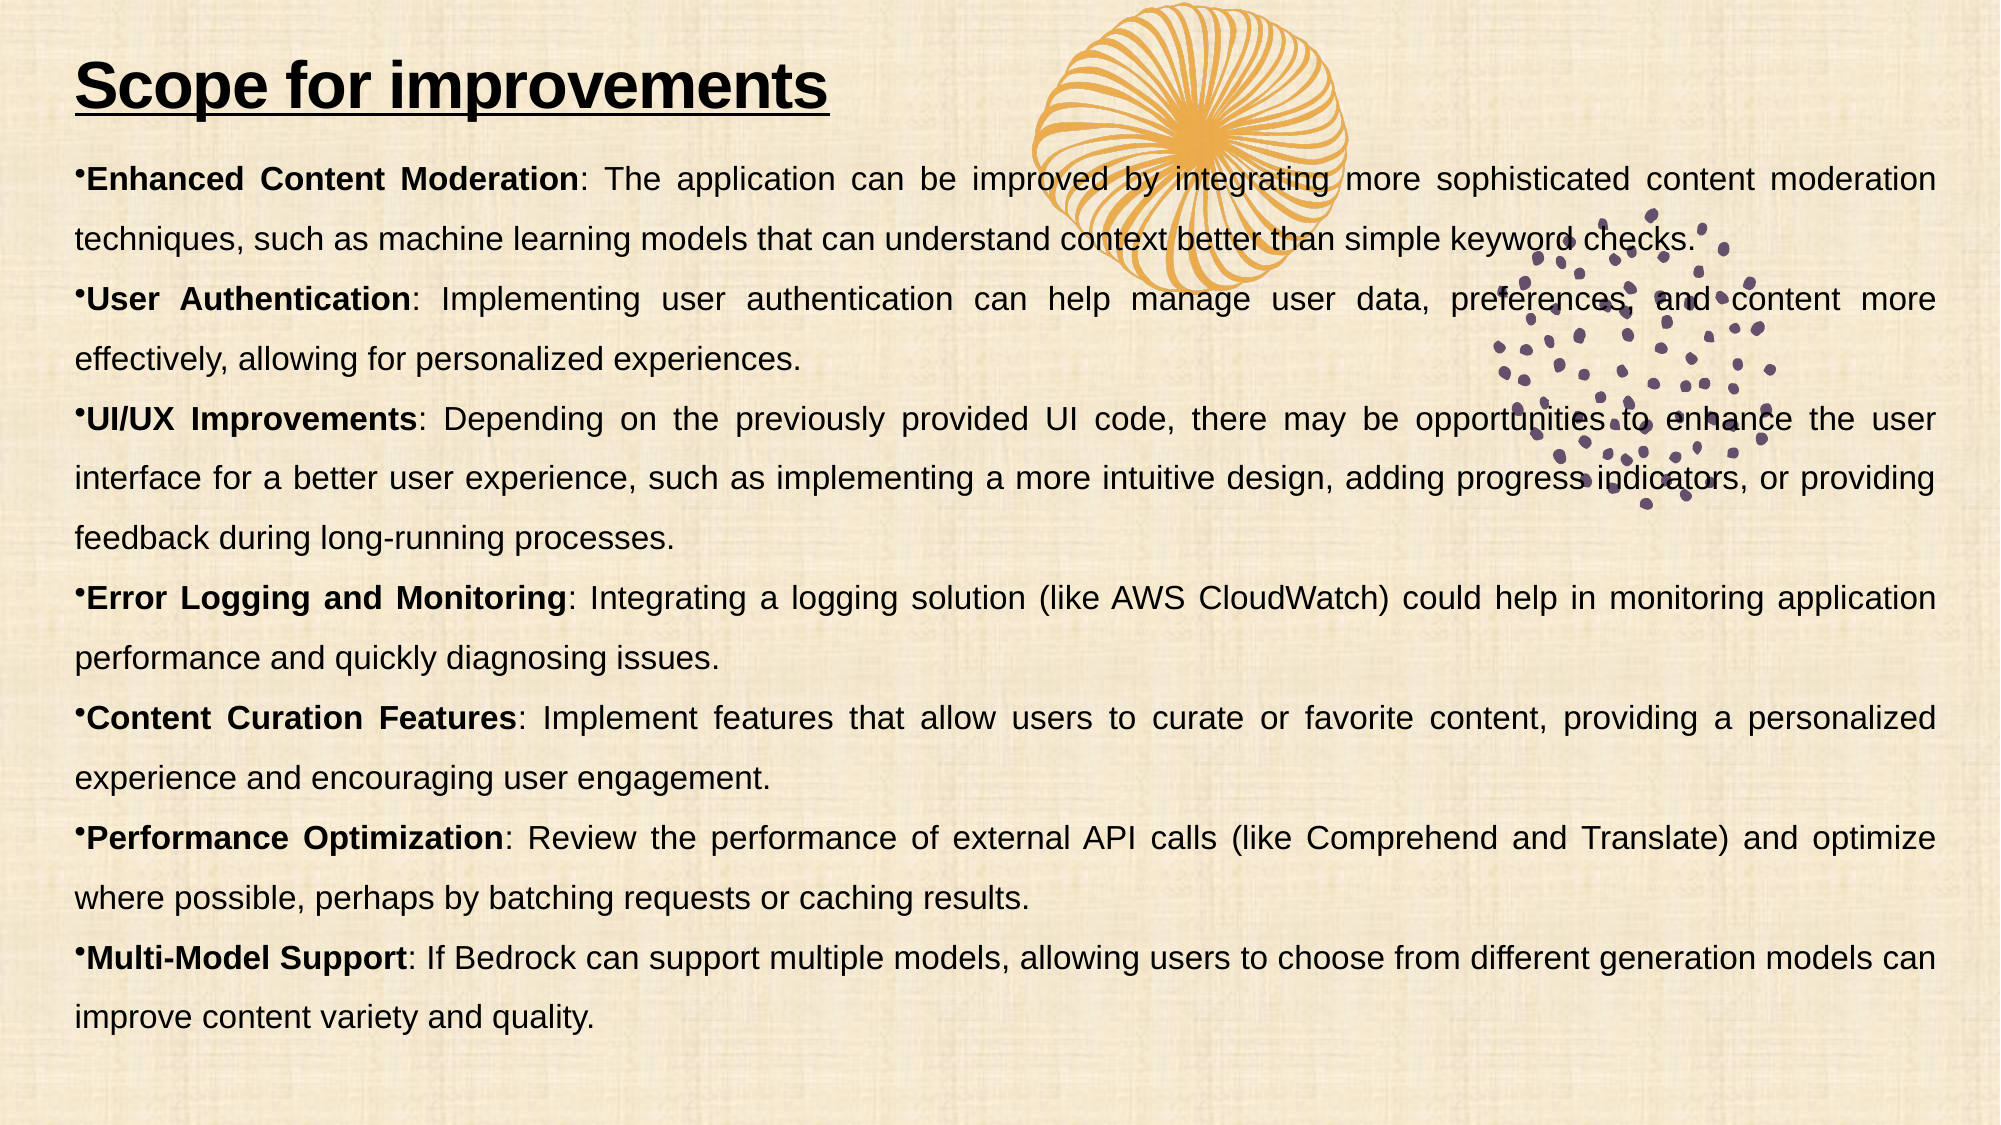

# Scope for improvements
Enhanced Content Moderation: The application can be improved by integrating more sophisticated content moderation techniques, such as machine learning models that can understand context better than simple keyword checks.
User Authentication: Implementing user authentication can help manage user data, preferences, and content more effectively, allowing for personalized experiences.
UI/UX Improvements: Depending on the previously provided UI code, there may be opportunities to enhance the user interface for a better user experience, such as implementing a more intuitive design, adding progress indicators, or providing feedback during long-running processes.
Error Logging and Monitoring: Integrating a logging solution (like AWS CloudWatch) could help in monitoring application performance and quickly diagnosing issues.
Content Curation Features: Implement features that allow users to curate or favorite content, providing a personalized experience and encouraging user engagement.
Performance Optimization: Review the performance of external API calls (like Comprehend and Translate) and optimize where possible, perhaps by batching requests or caching results.
Multi-Model Support: If Bedrock can support multiple models, allowing users to choose from different generation models can improve content variety and quality.